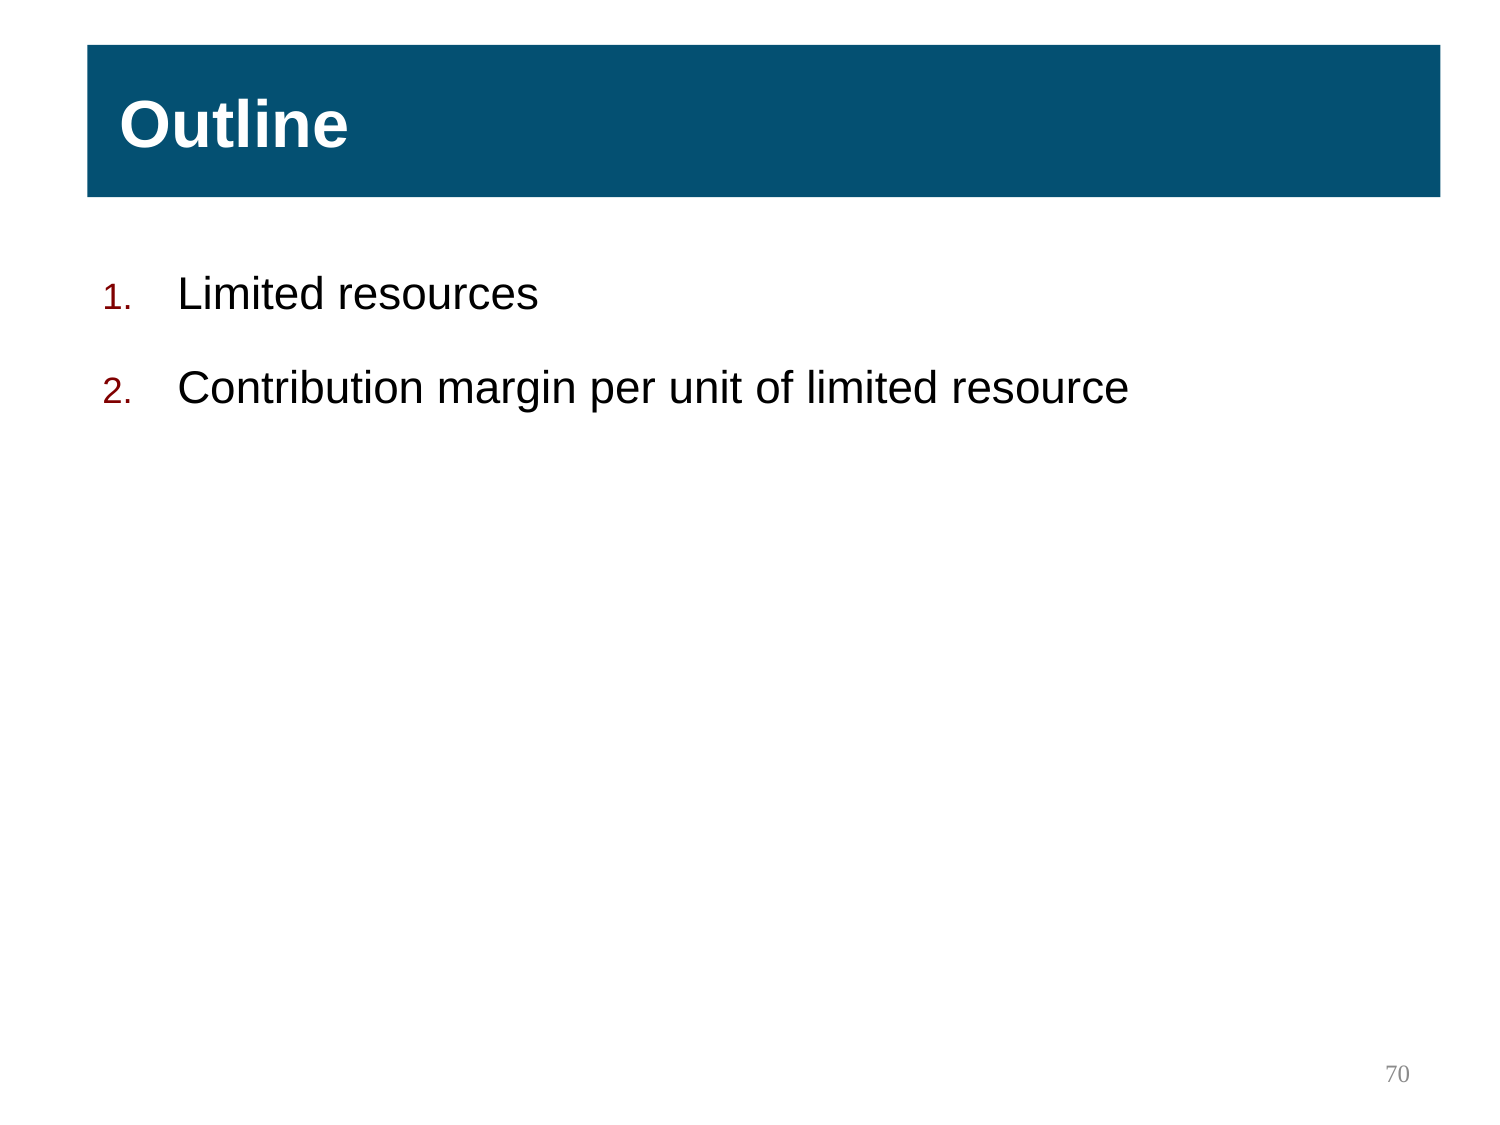

Outline
Limited resources
Contribution margin per unit of limited resource
70